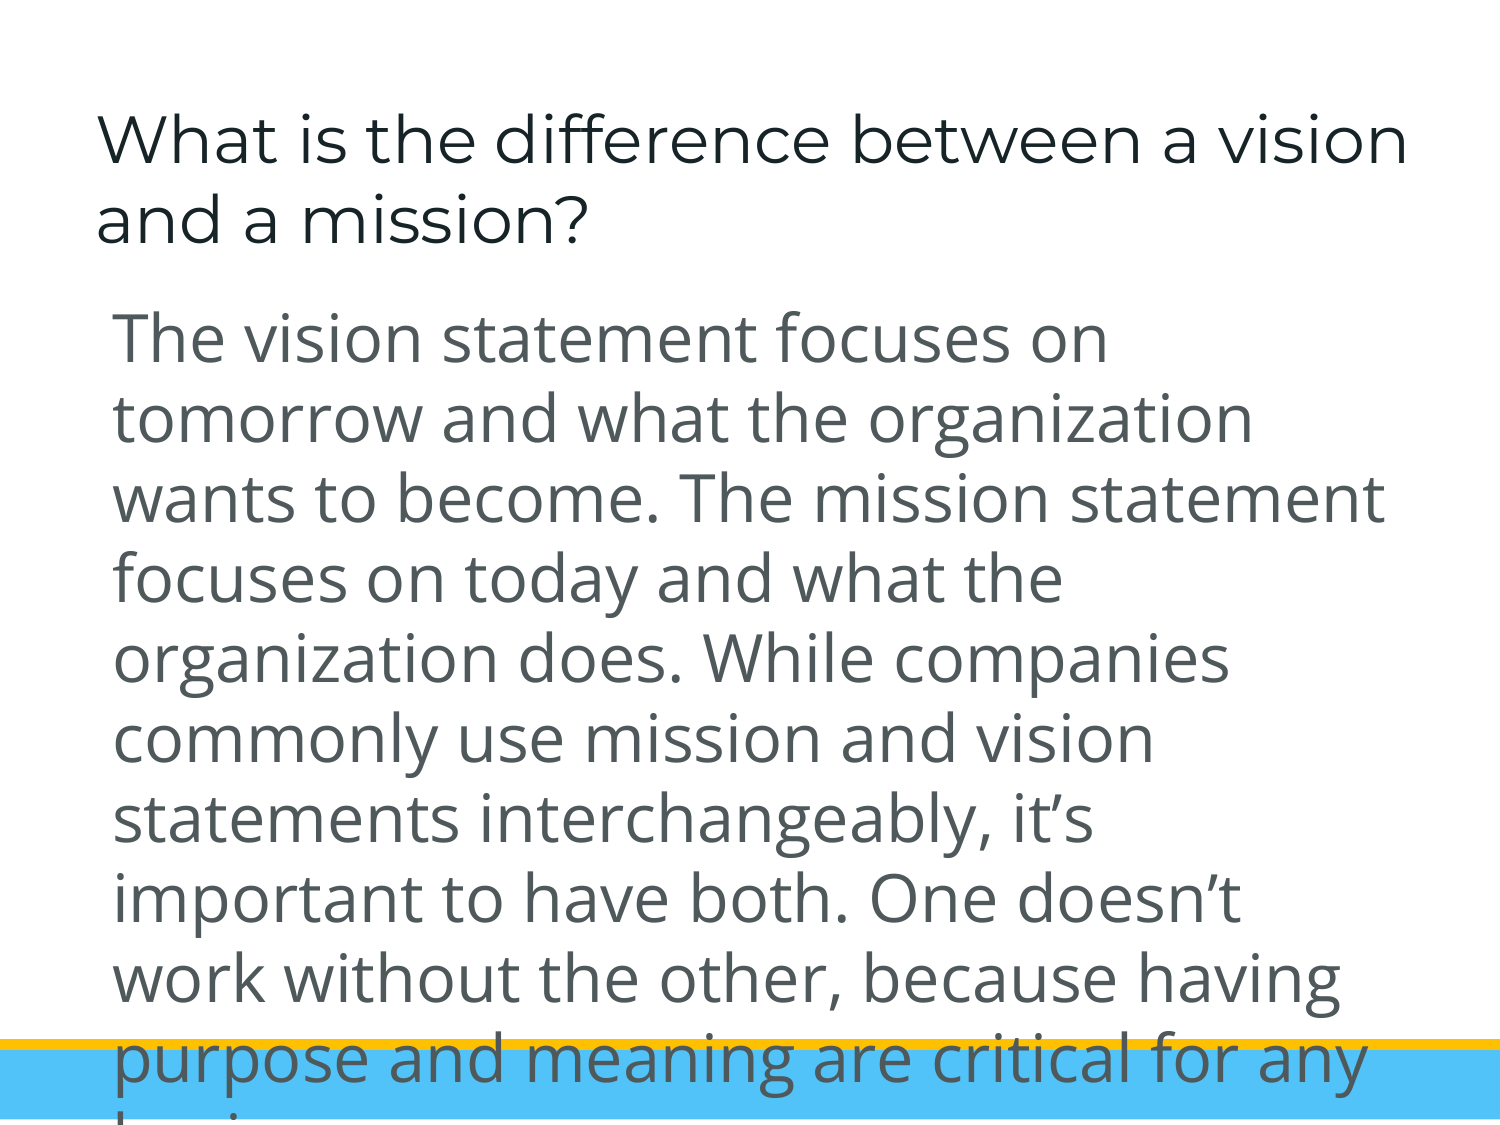

What is the difference between a vision and a mission?
The vision statement focuses on tomorrow and what the organization wants to become. The mission statement focuses on today and what the organization does. While companies commonly use mission and vision statements interchangeably, it’s important to have both. One doesn’t work without the other, because having purpose and meaning are critical for any business.